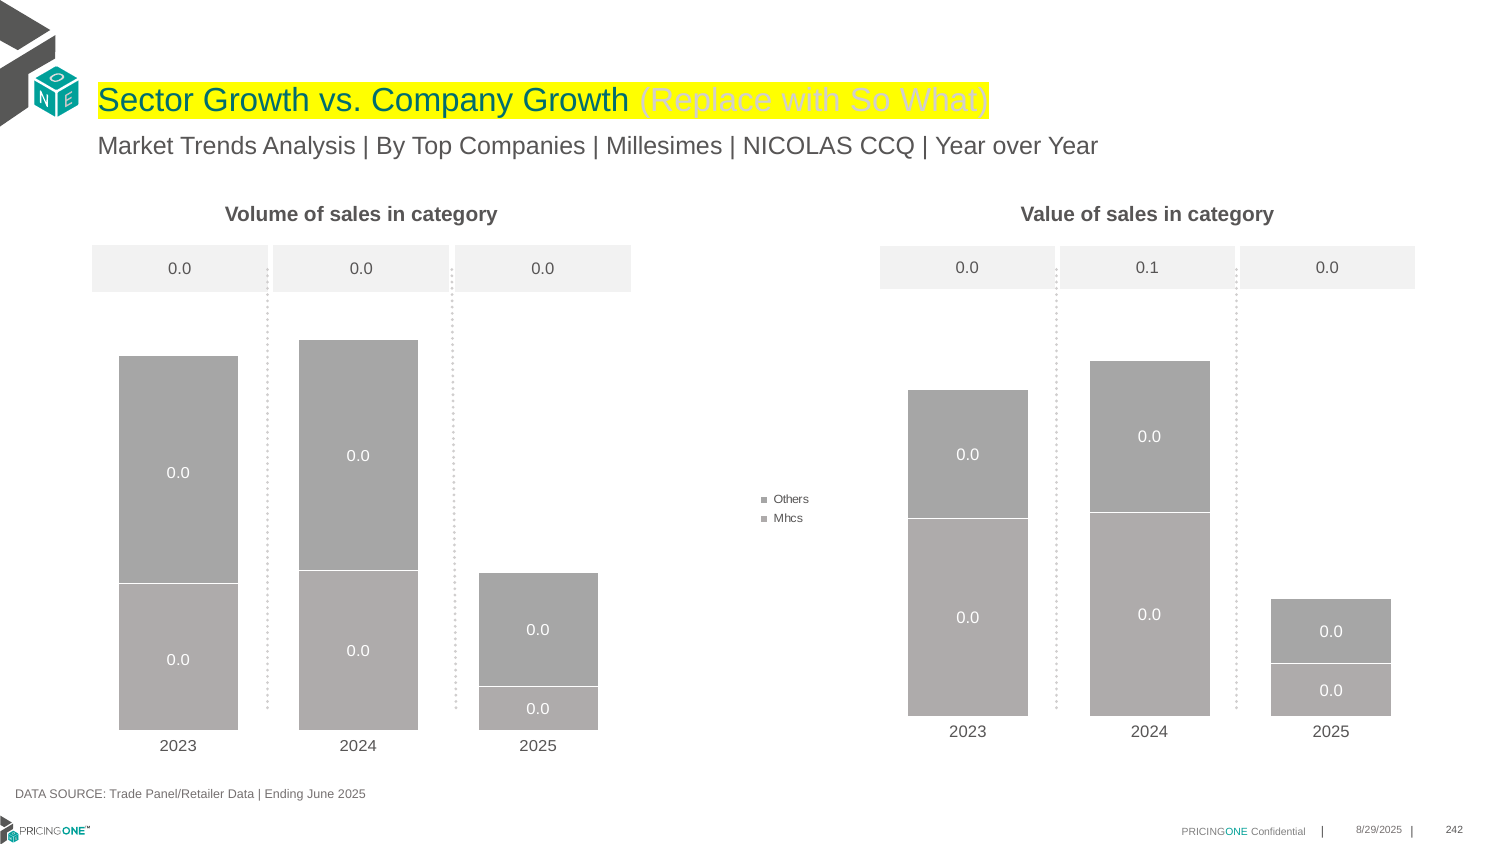

# Sector Growth vs. Company Growth (Replace with So What)
Market Trends Analysis | By Top Companies | Millesimes | NICOLAS CCQ | Year over Year
| Value of sales in category |  |  |
| --- | --- | --- |
| 0.0 | 0.1 | 0.0 |
| Volume of sales in category |  |  |
| --- | --- | --- |
| 0.0 | 0.0 | 0.0 |

### Chart

| Category | Mhcs | Others |
|---|---|---|
| 2023 | 0.028283 | 0.018506 |
| 2024 | 0.029152 | 0.02182 |
| 2025 | 0.007538 | 0.00935 |

### Chart

| Category | Mhcs | Others |
|---|---|---|
| 2023 | 0.000119 | 0.000184 |
| 2024 | 0.000129 | 0.000187 |
| 2025 | 3.6e-05 | 9.2e-05 |
DATA SOURCE: Trade Panel/Retailer Data | Ending June 2025

8/29/2025
242